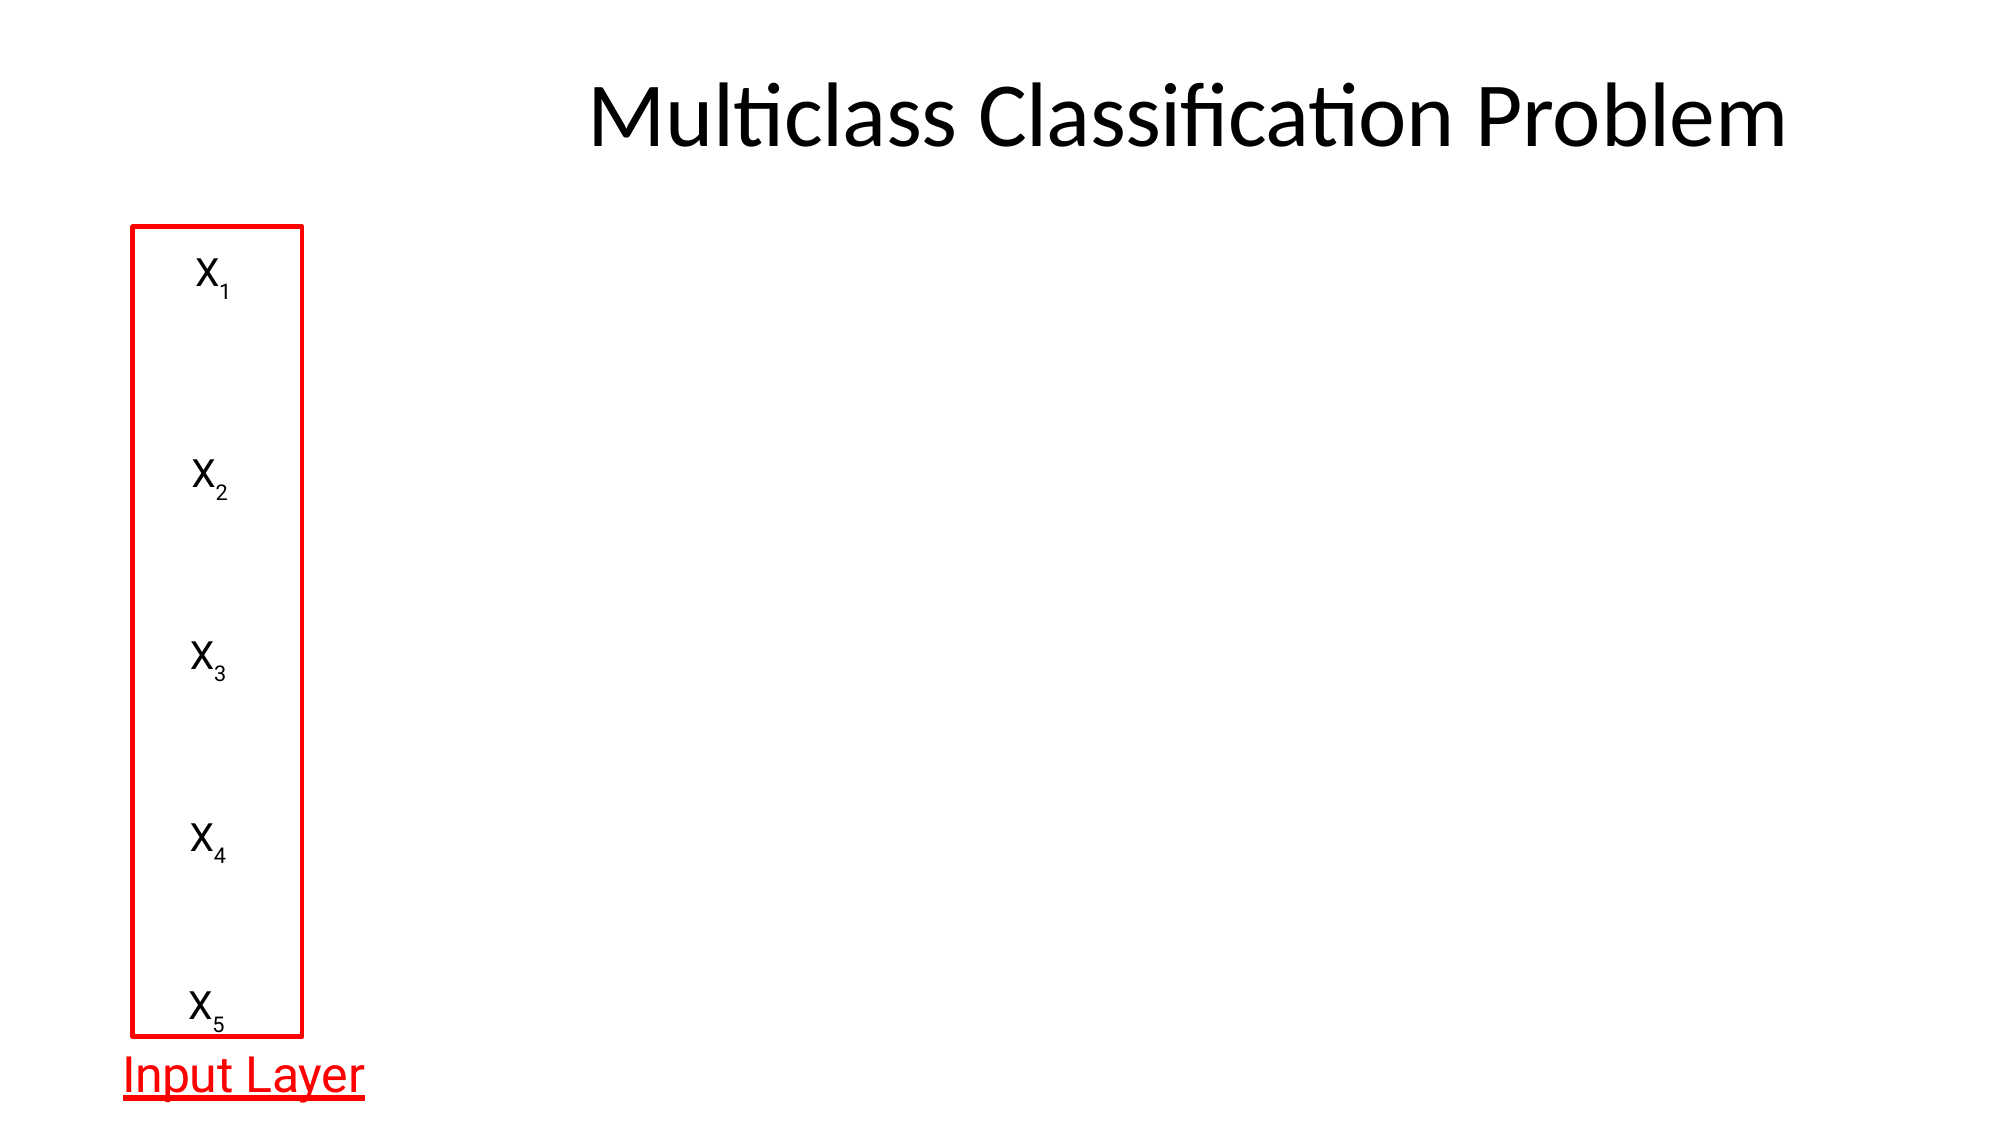

# Multiclass Classification Problem
X1
X2 X3
X4 X5
Input Layer